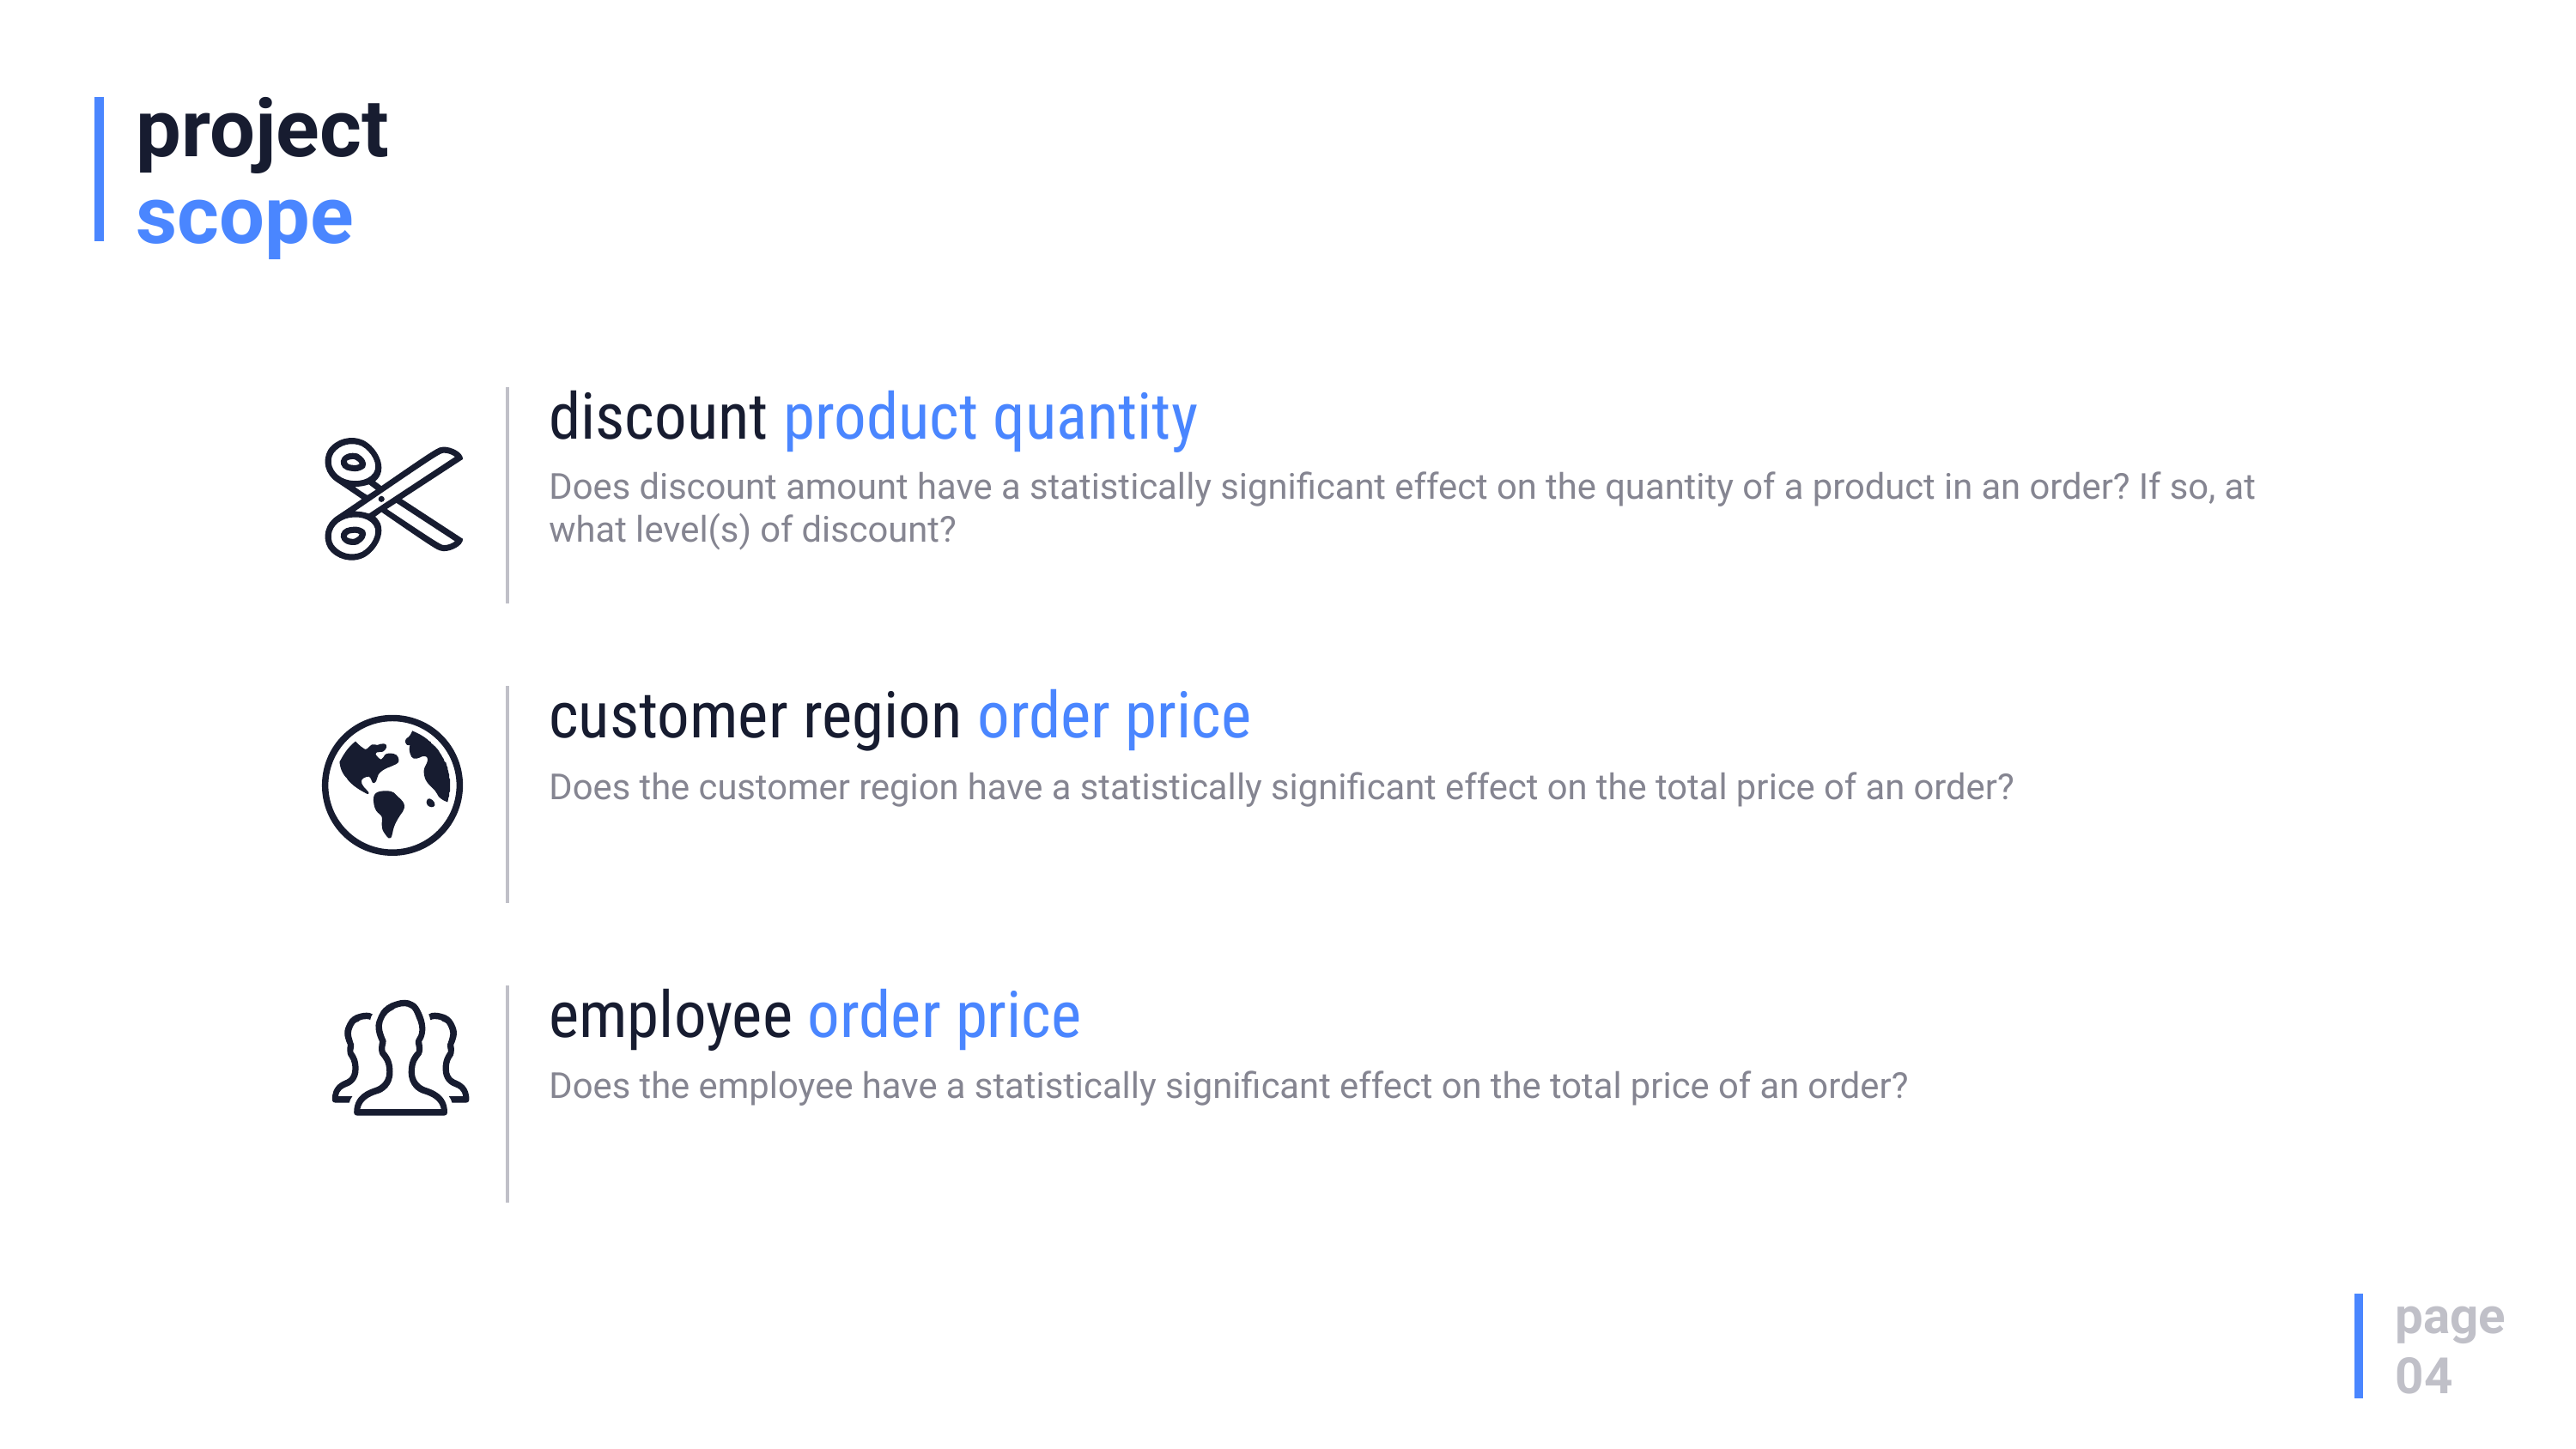

# project scope
discount product quantity
Does discount amount have a statistically significant effect on the quantity of a product in an order? If so, at what level(s) of discount?

customer region order price
Does the customer region have a statistically significant effect on the total price of an order?

employee order price
Does the employee have a statistically significant effect on the total price of an order?

page
04